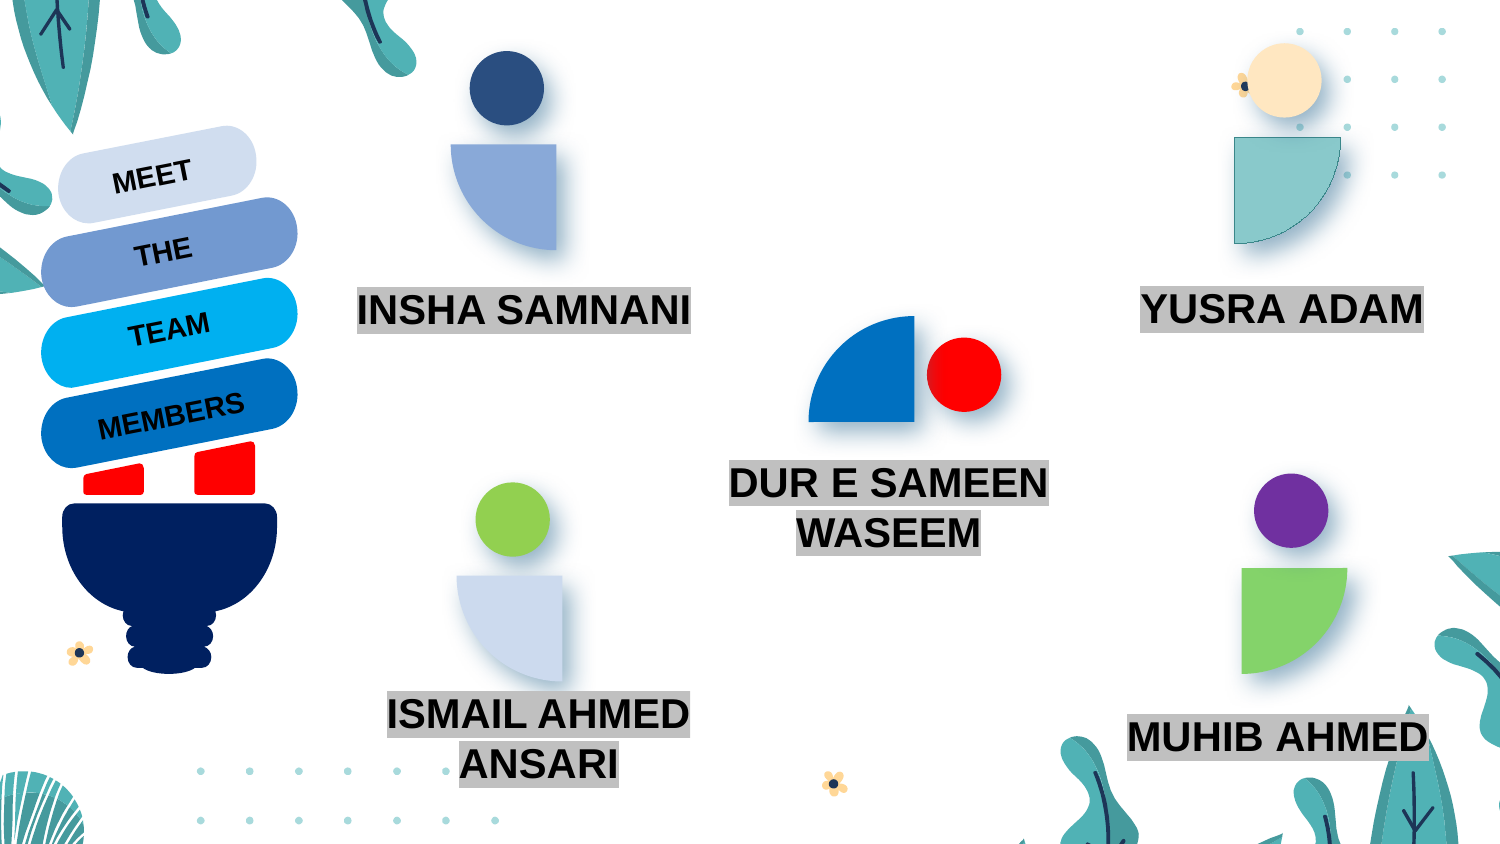

MEET
THE
YUSRA ADAM
INSHA SAMNANI
TEAM

MEMBERS

DUR E SAMEEN WASEEM

MUHIB AHMED
ISMAIL AHMED ANSARI